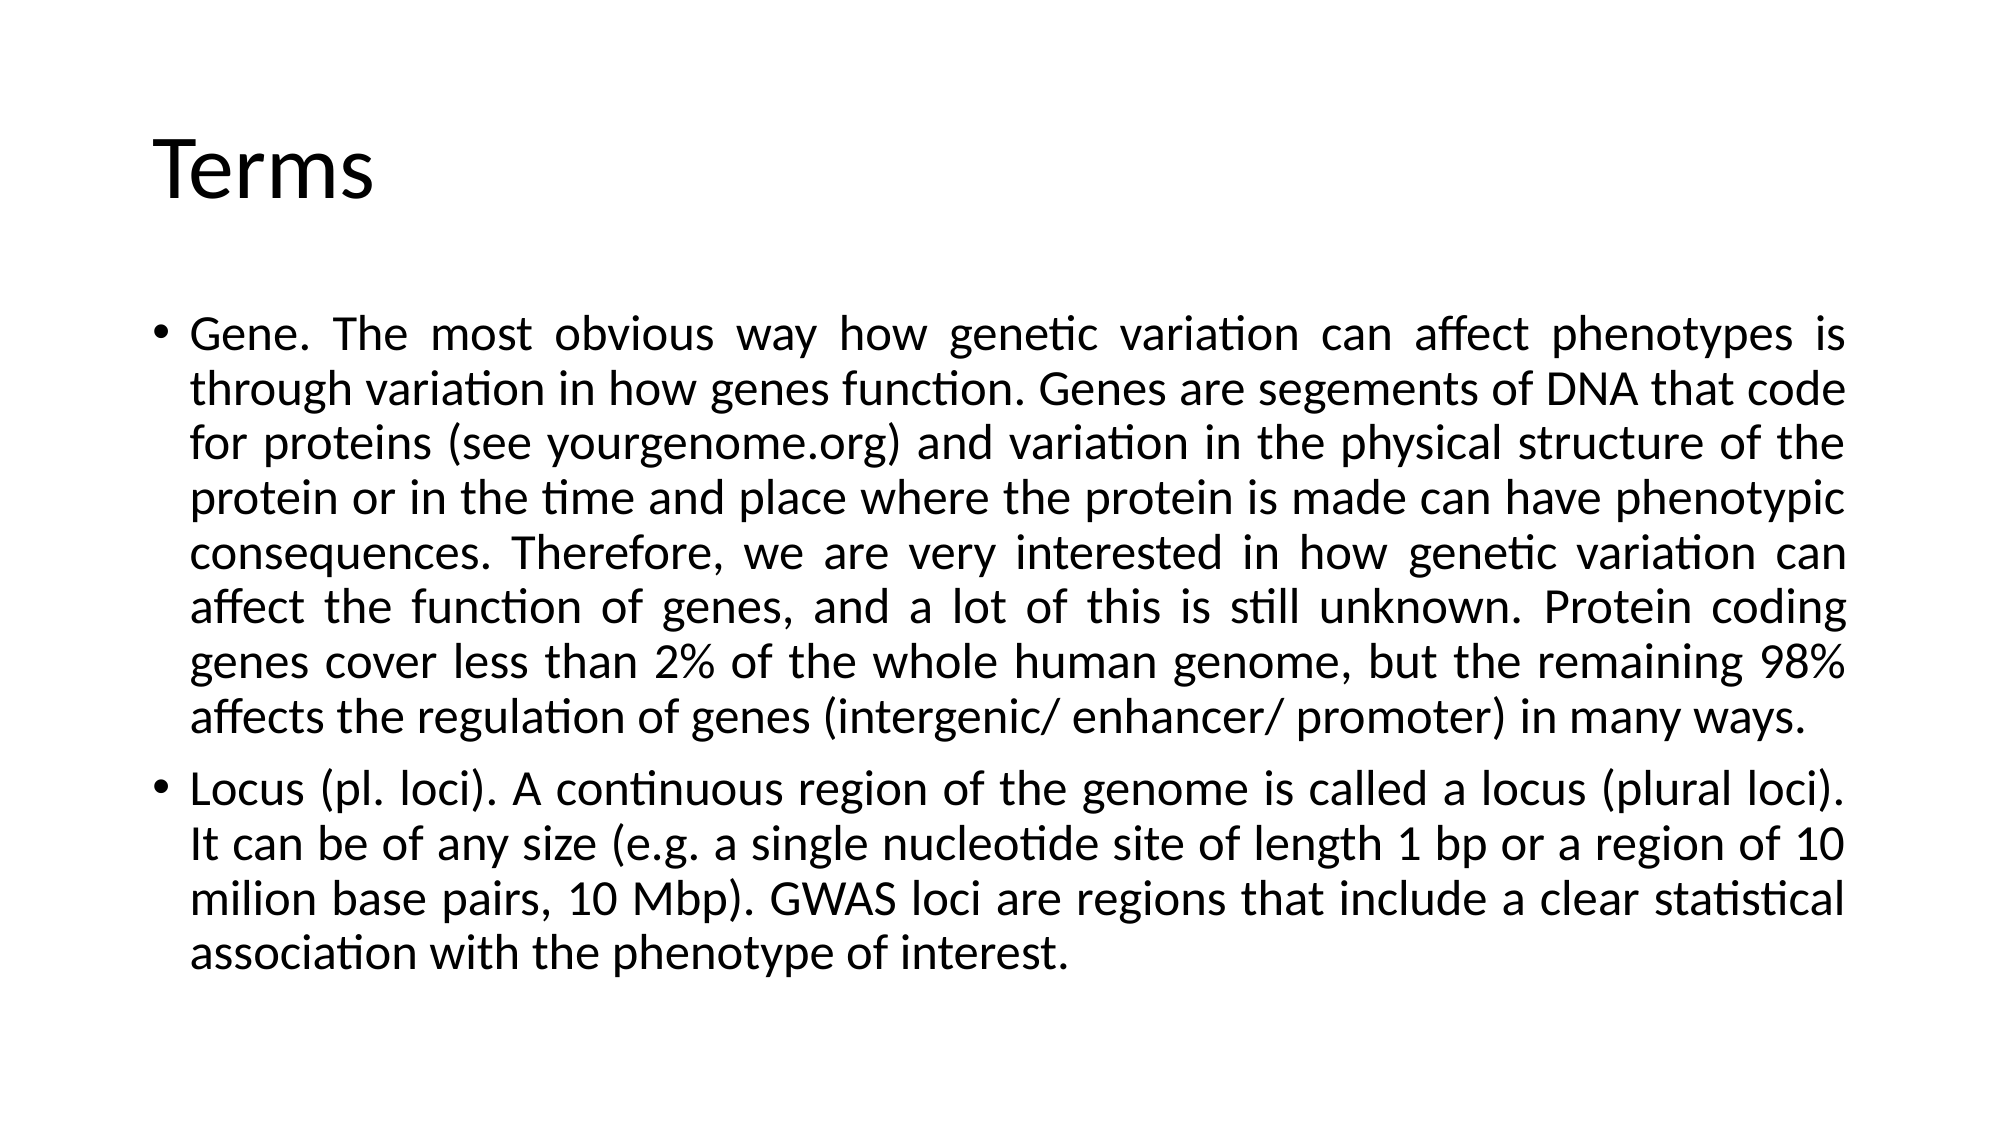

# Terms
Gene. The most obvious way how genetic variation can affect phenotypes is through variation in how genes function. Genes are segements of DNA that code for proteins (see yourgenome.org) and variation in the physical structure of the protein or in the time and place where the protein is made can have phenotypic consequences. Therefore, we are very interested in how genetic variation can affect the function of genes, and a lot of this is still unknown. Protein coding genes cover less than 2% of the whole human genome, but the remaining 98% affects the regulation of genes (intergenic/ enhancer/ promoter) in many ways.
Locus (pl. loci). A continuous region of the genome is called a locus (plural loci). It can be of any size (e.g. a single nucleotide site of length 1 bp or a region of 10 milion base pairs, 10 Mbp). GWAS loci are regions that include a clear statistical association with the phenotype of interest.